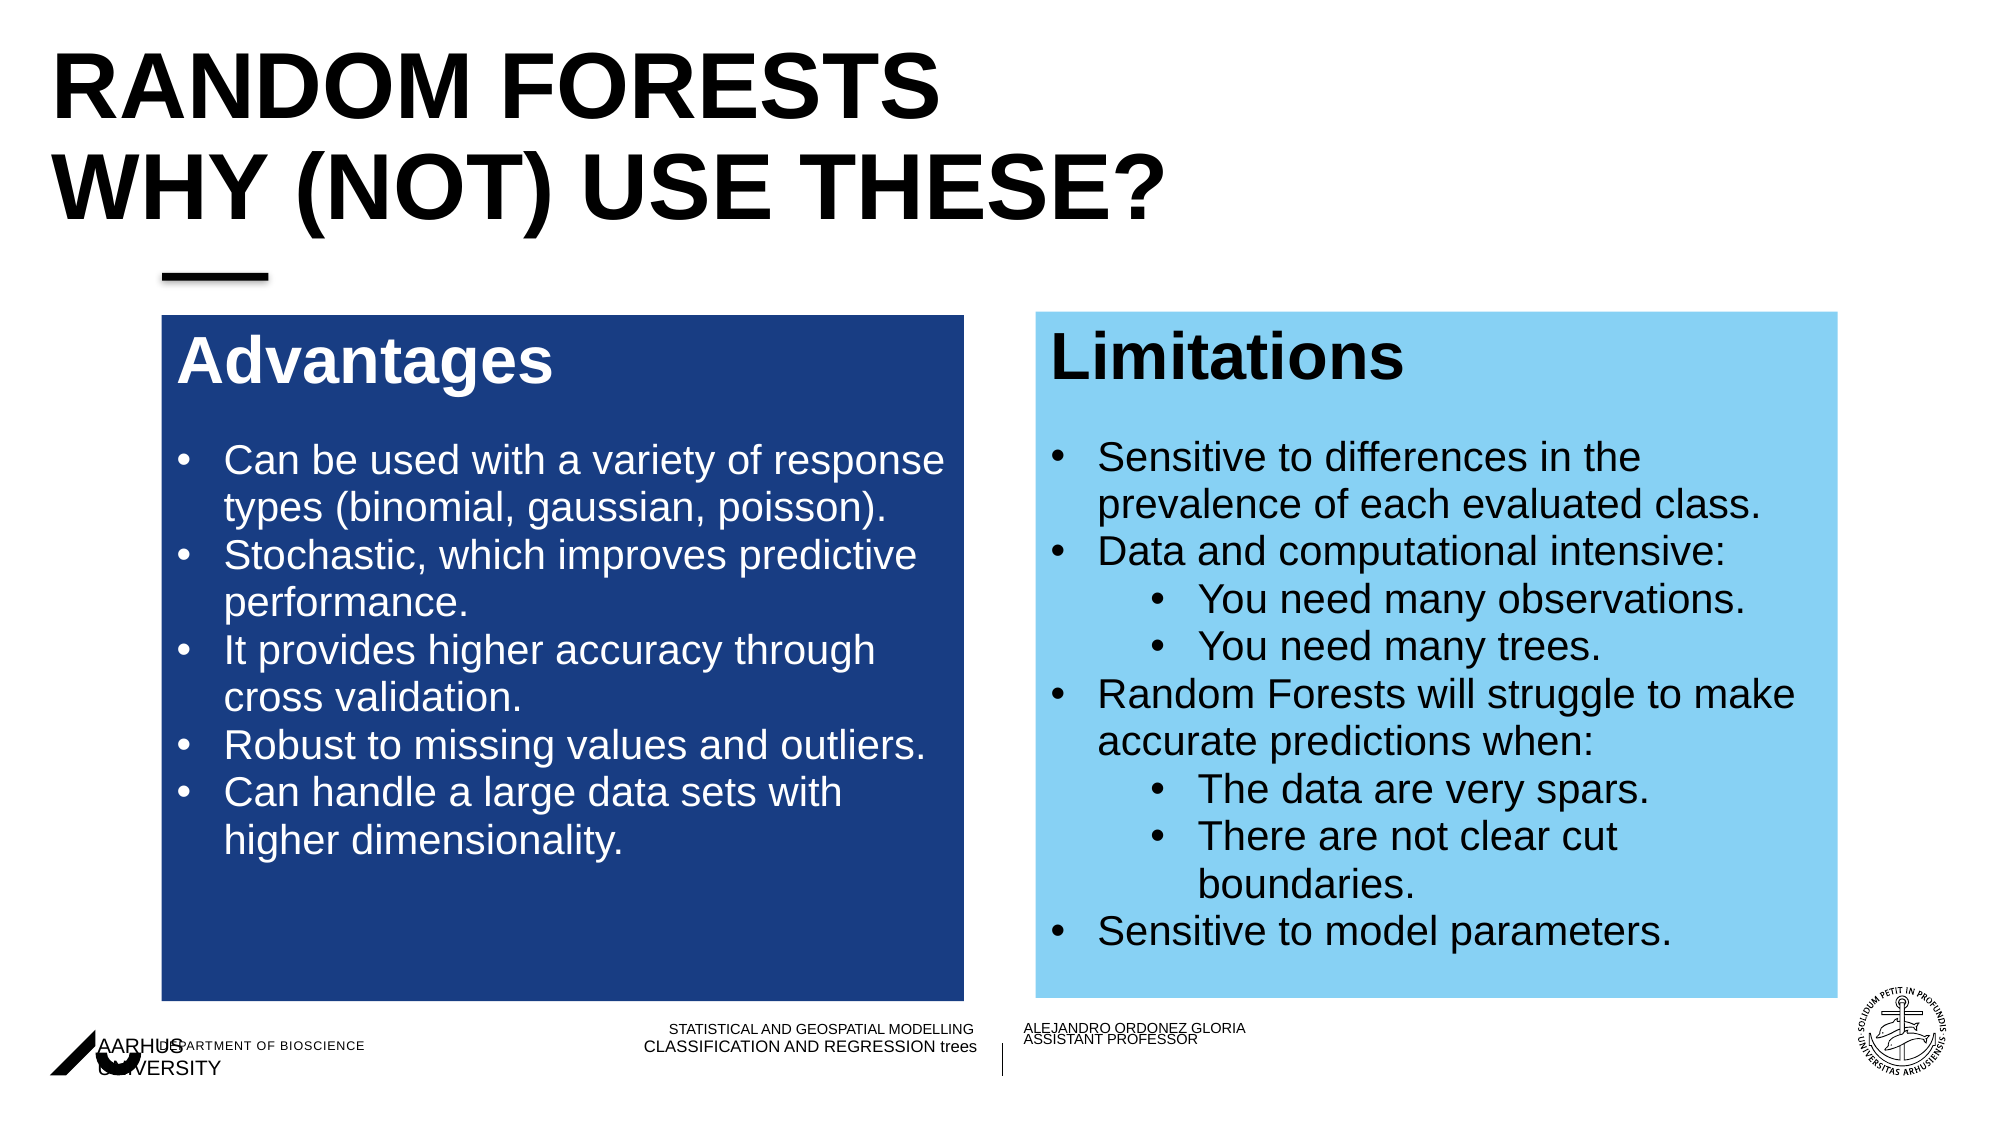

# Random Forests Why (NOT) use these?
Limitations

Sensitive to differences in the prevalence of each evaluated class.
Data and computational intensive:
You need many observations.
You need many trees.
Random Forests will struggle to make accurate predictions when:
The data are very spars.
There are not clear cut boundaries.
Sensitive to model parameters.
Advantages

Can be used with a variety of response types (binomial, gaussian, poisson).
Stochastic, which improves predictive performance.
It provides higher accuracy through cross validation.
Robust to missing values and outliers.
Can handle a large data sets with higher dimensionality.

08/11/202227/08/2018